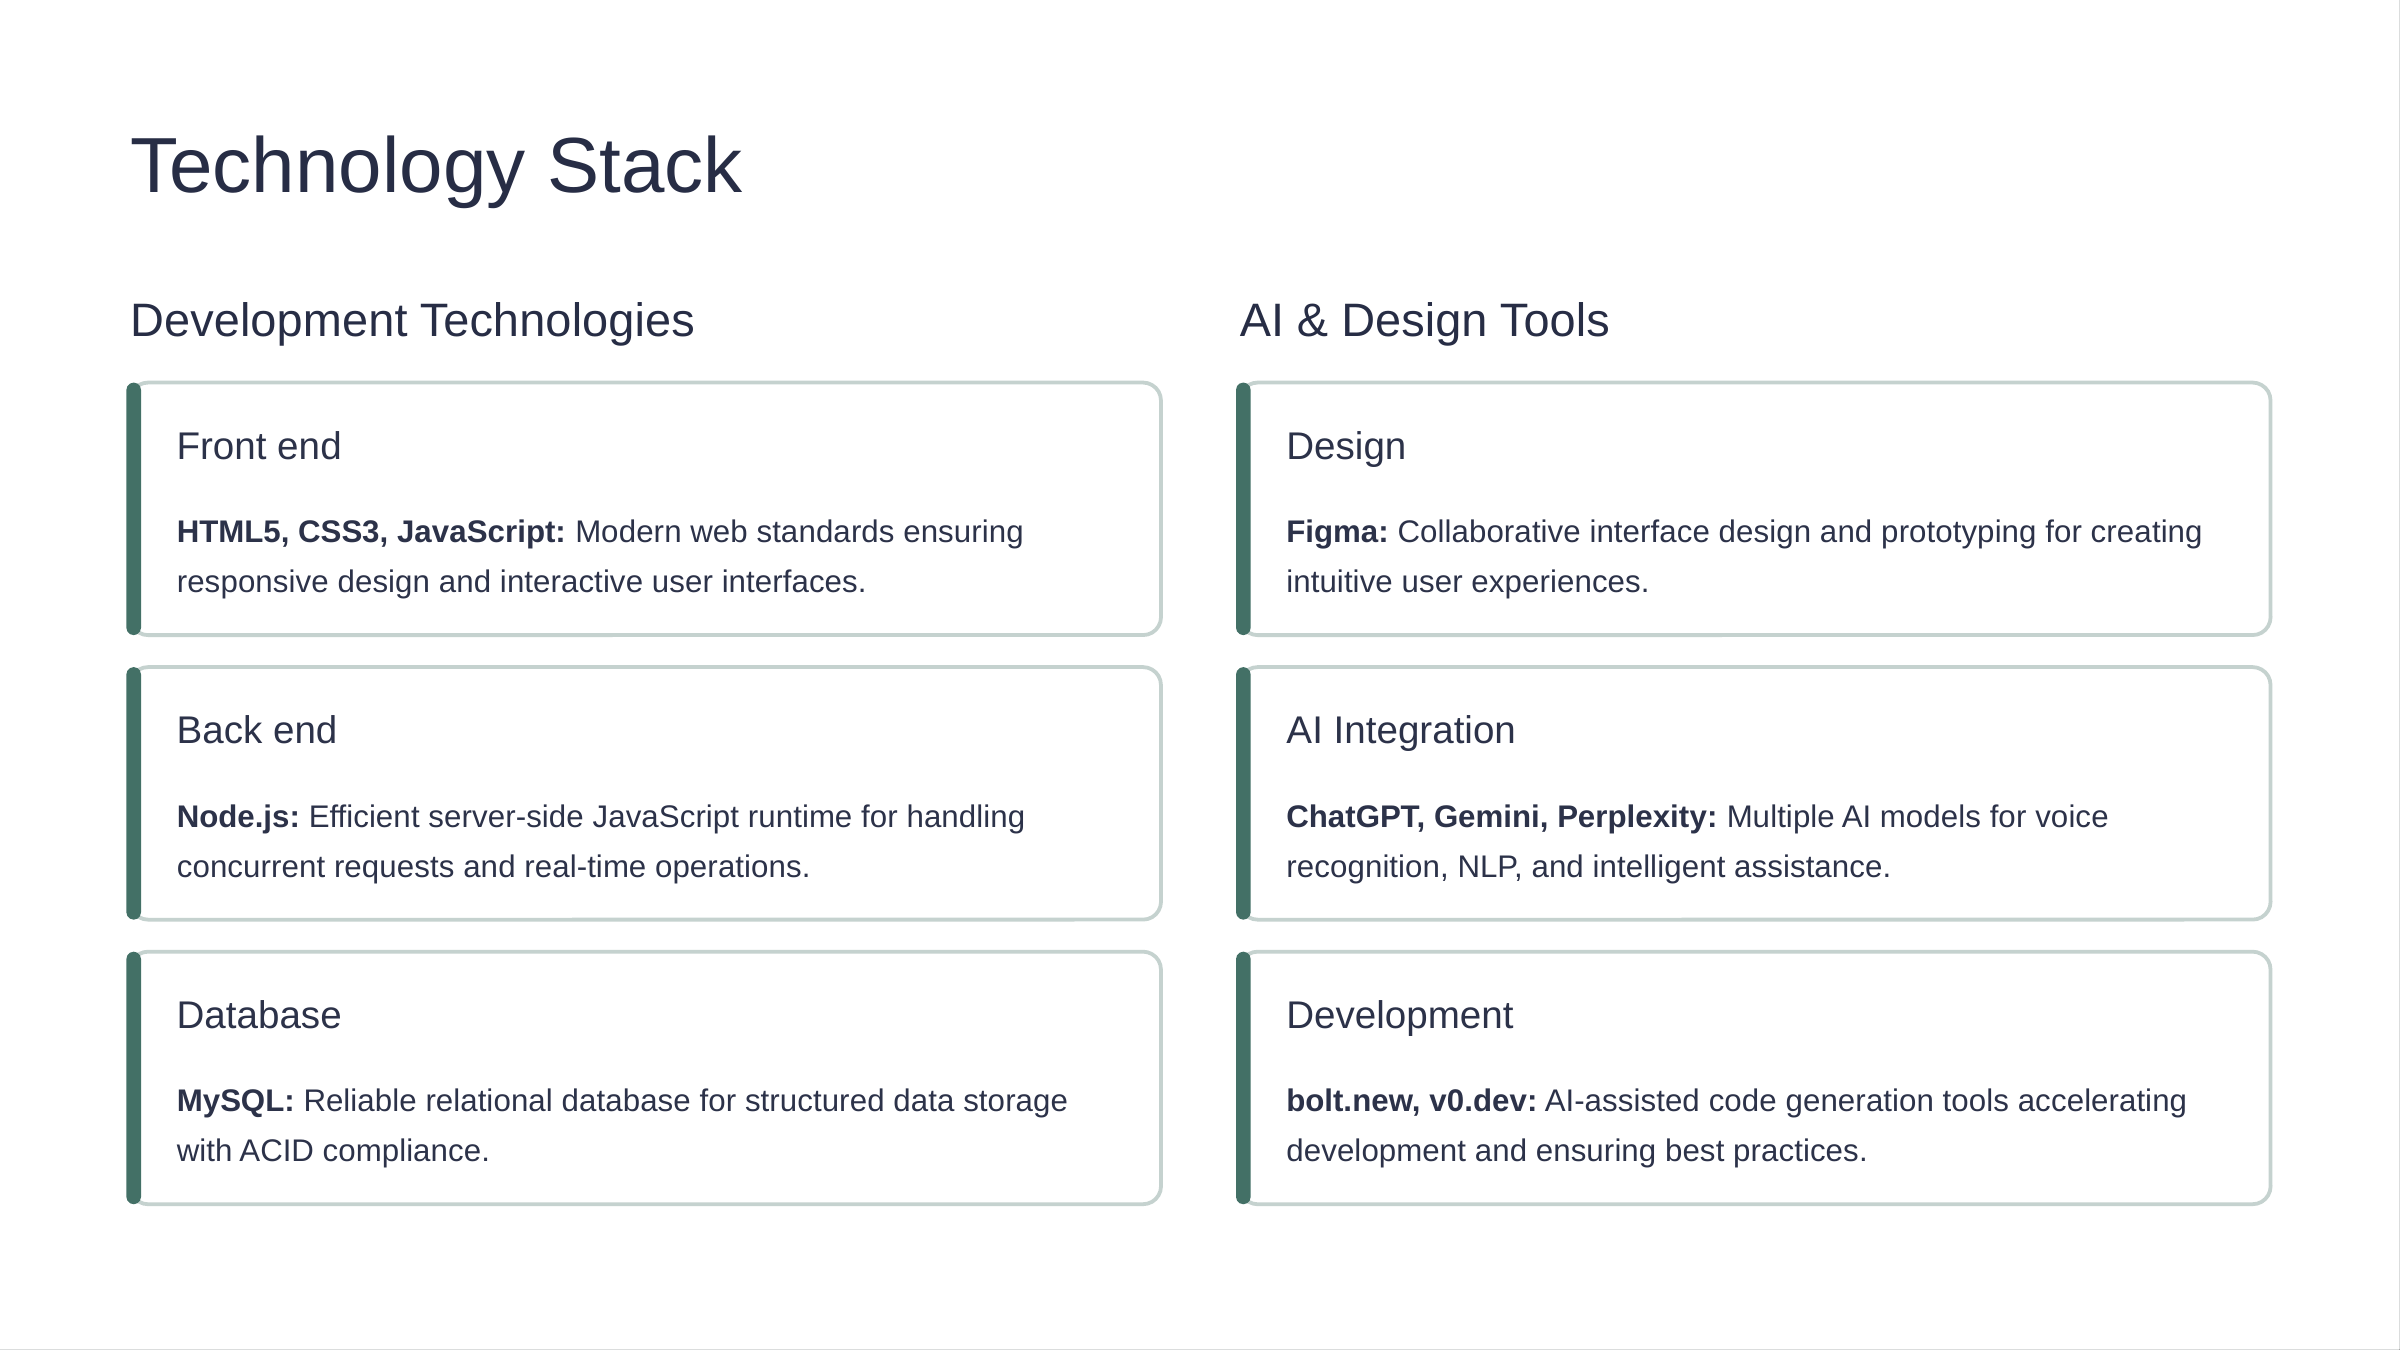

Technology Stack
Development Technologies
AI & Design Tools

Front end
Design
HTML5, CSS3, JavaScript: Modern web standards ensuring responsive design and interactive user interfaces.
Figma: Collaborative interface design and prototyping for creating intuitive user experiences.

Back end
AI Integration
Node.js: Efficient server-side JavaScript runtime for handling concurrent requests and real-time operations.
ChatGPT, Gemini, Perplexity: Multiple AI models for voice recognition, NLP, and intelligent assistance.

Database
Development
MySQL: Reliable relational database for structured data storage with ACID compliance.
bolt.new, v0.dev: AI-assisted code generation tools accelerating development and ensuring best practices.